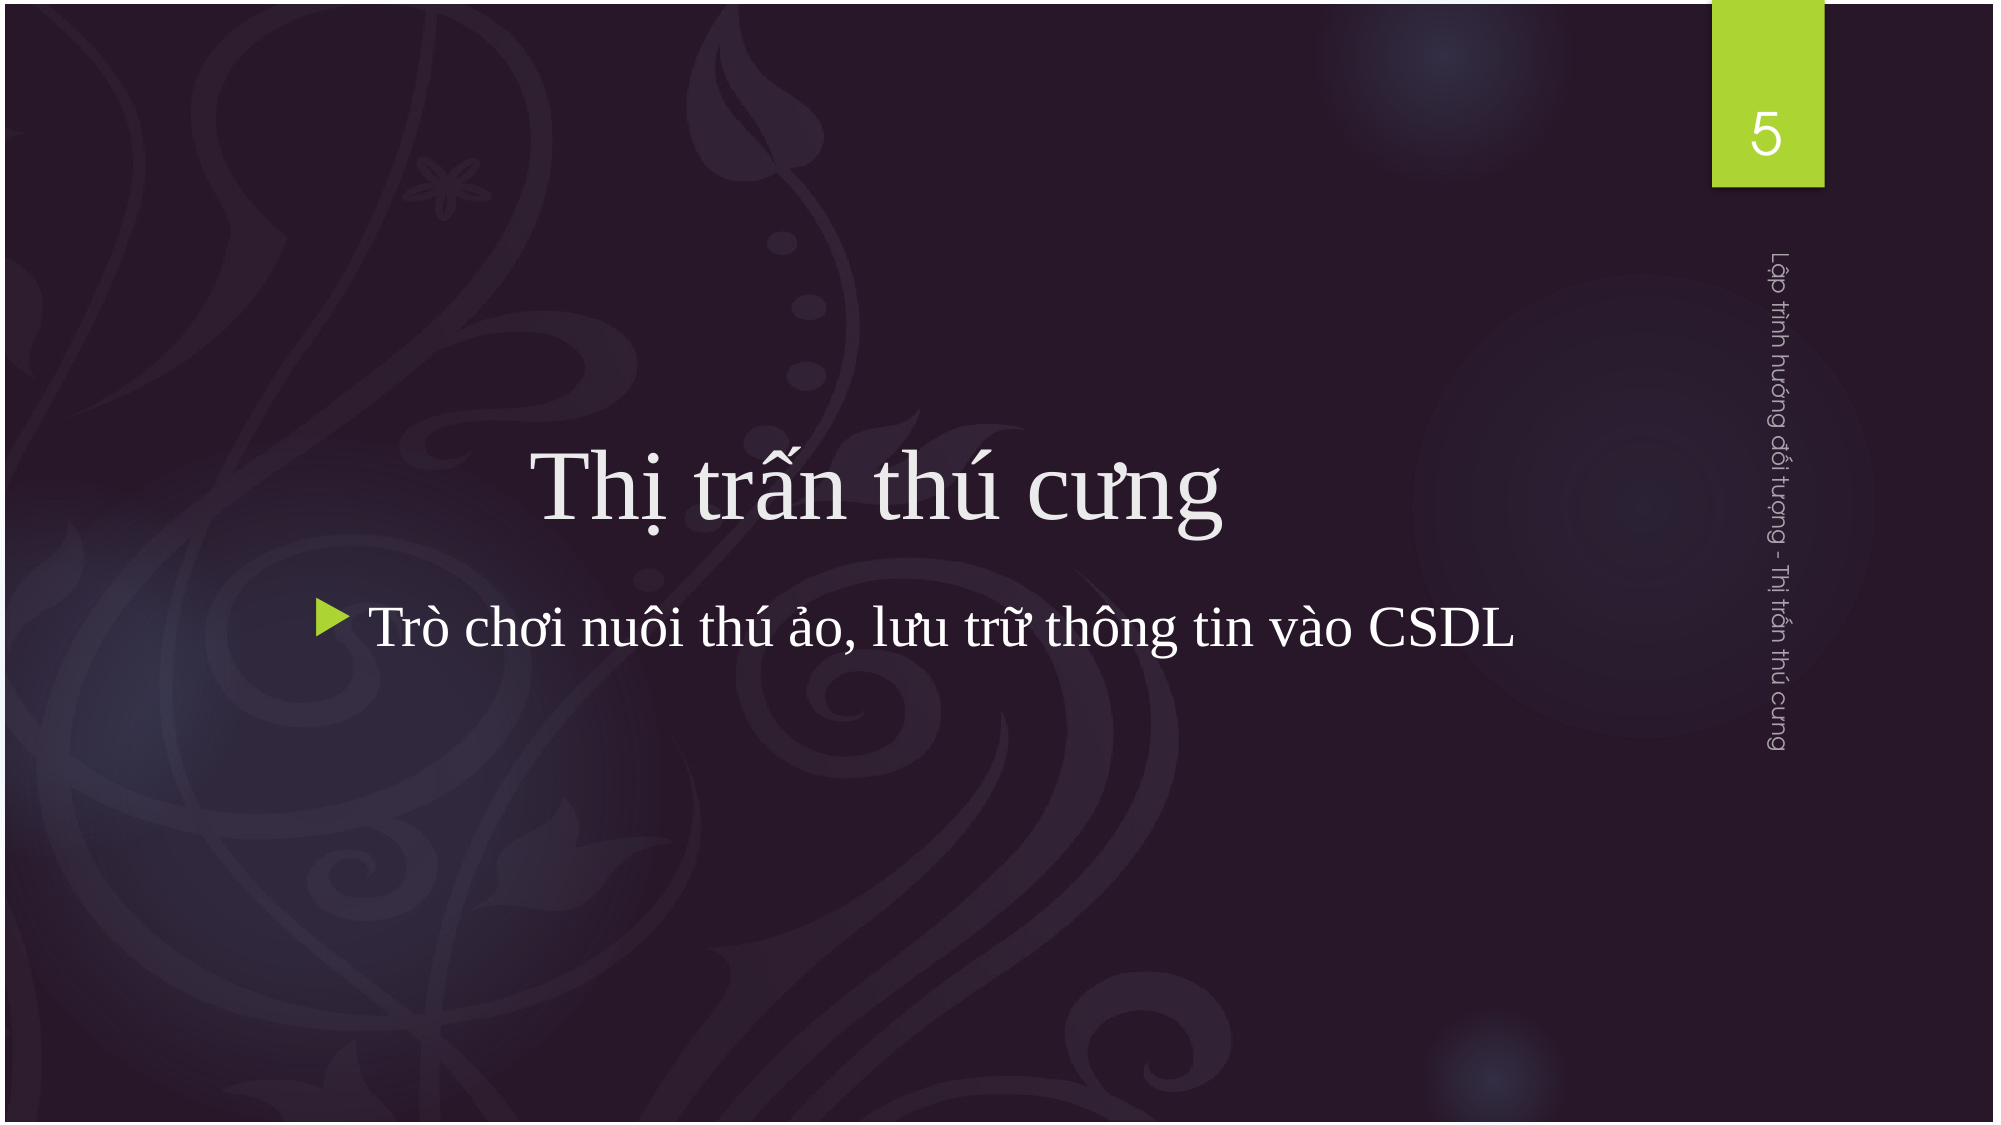

5
# Thị trấn thú cưng
Lập trình hướng đối tượng - Thị trấn thú cưng
Trò chơi nuôi thú ảo, lưu trữ thông tin vào CSDL